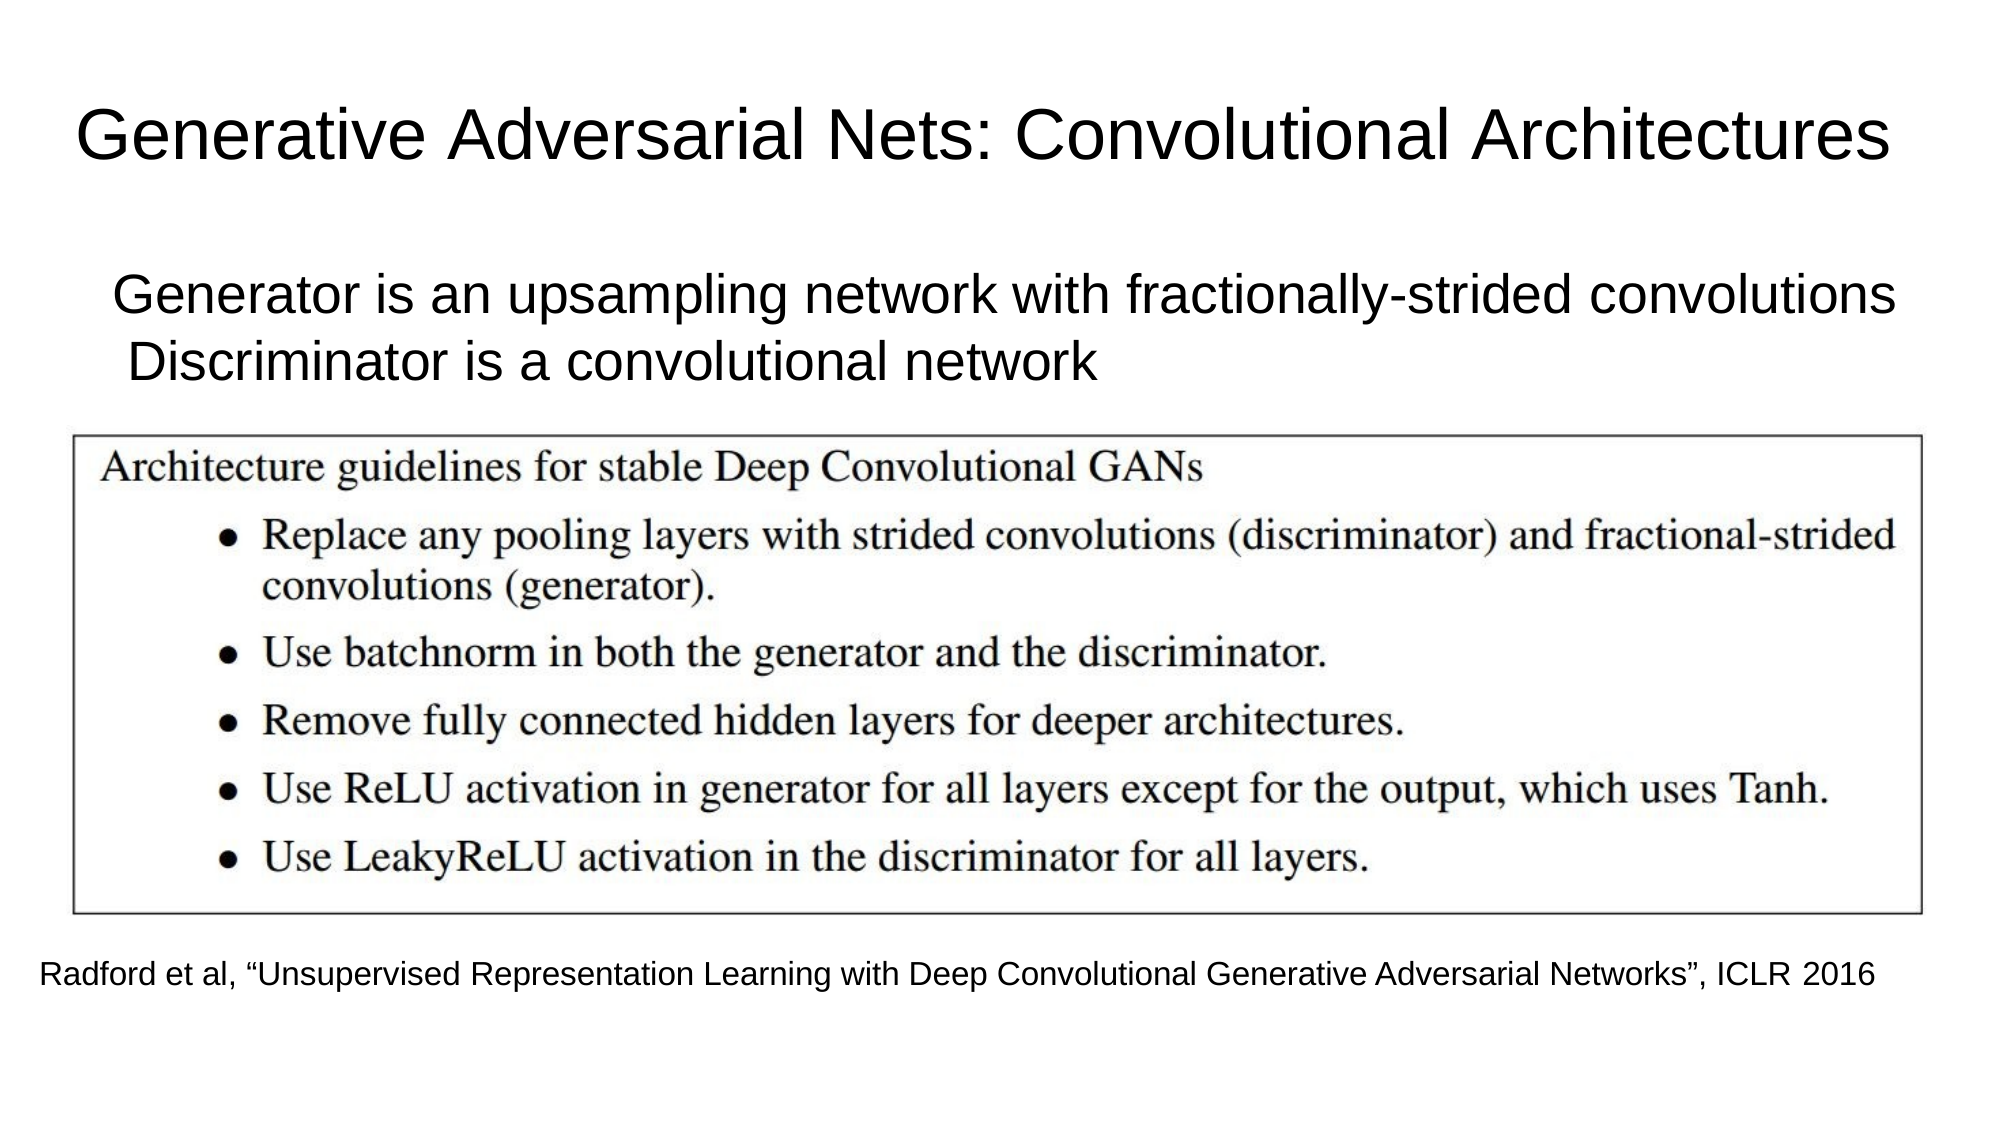

Generative Adversarial Nets: Convolutional Architectures
Generator is an upsampling network with fractionally-strided convolutions  Discriminator is a convolutional network

Radford et al, “Unsupervised Representation Learning with Deep Convolutional Generative Adversarial Networks”, ICLR 2016
Lecture 13 -
Fei-Fei Li & Justin Johnson & Serena Yeung
May 18, 2017
11
8